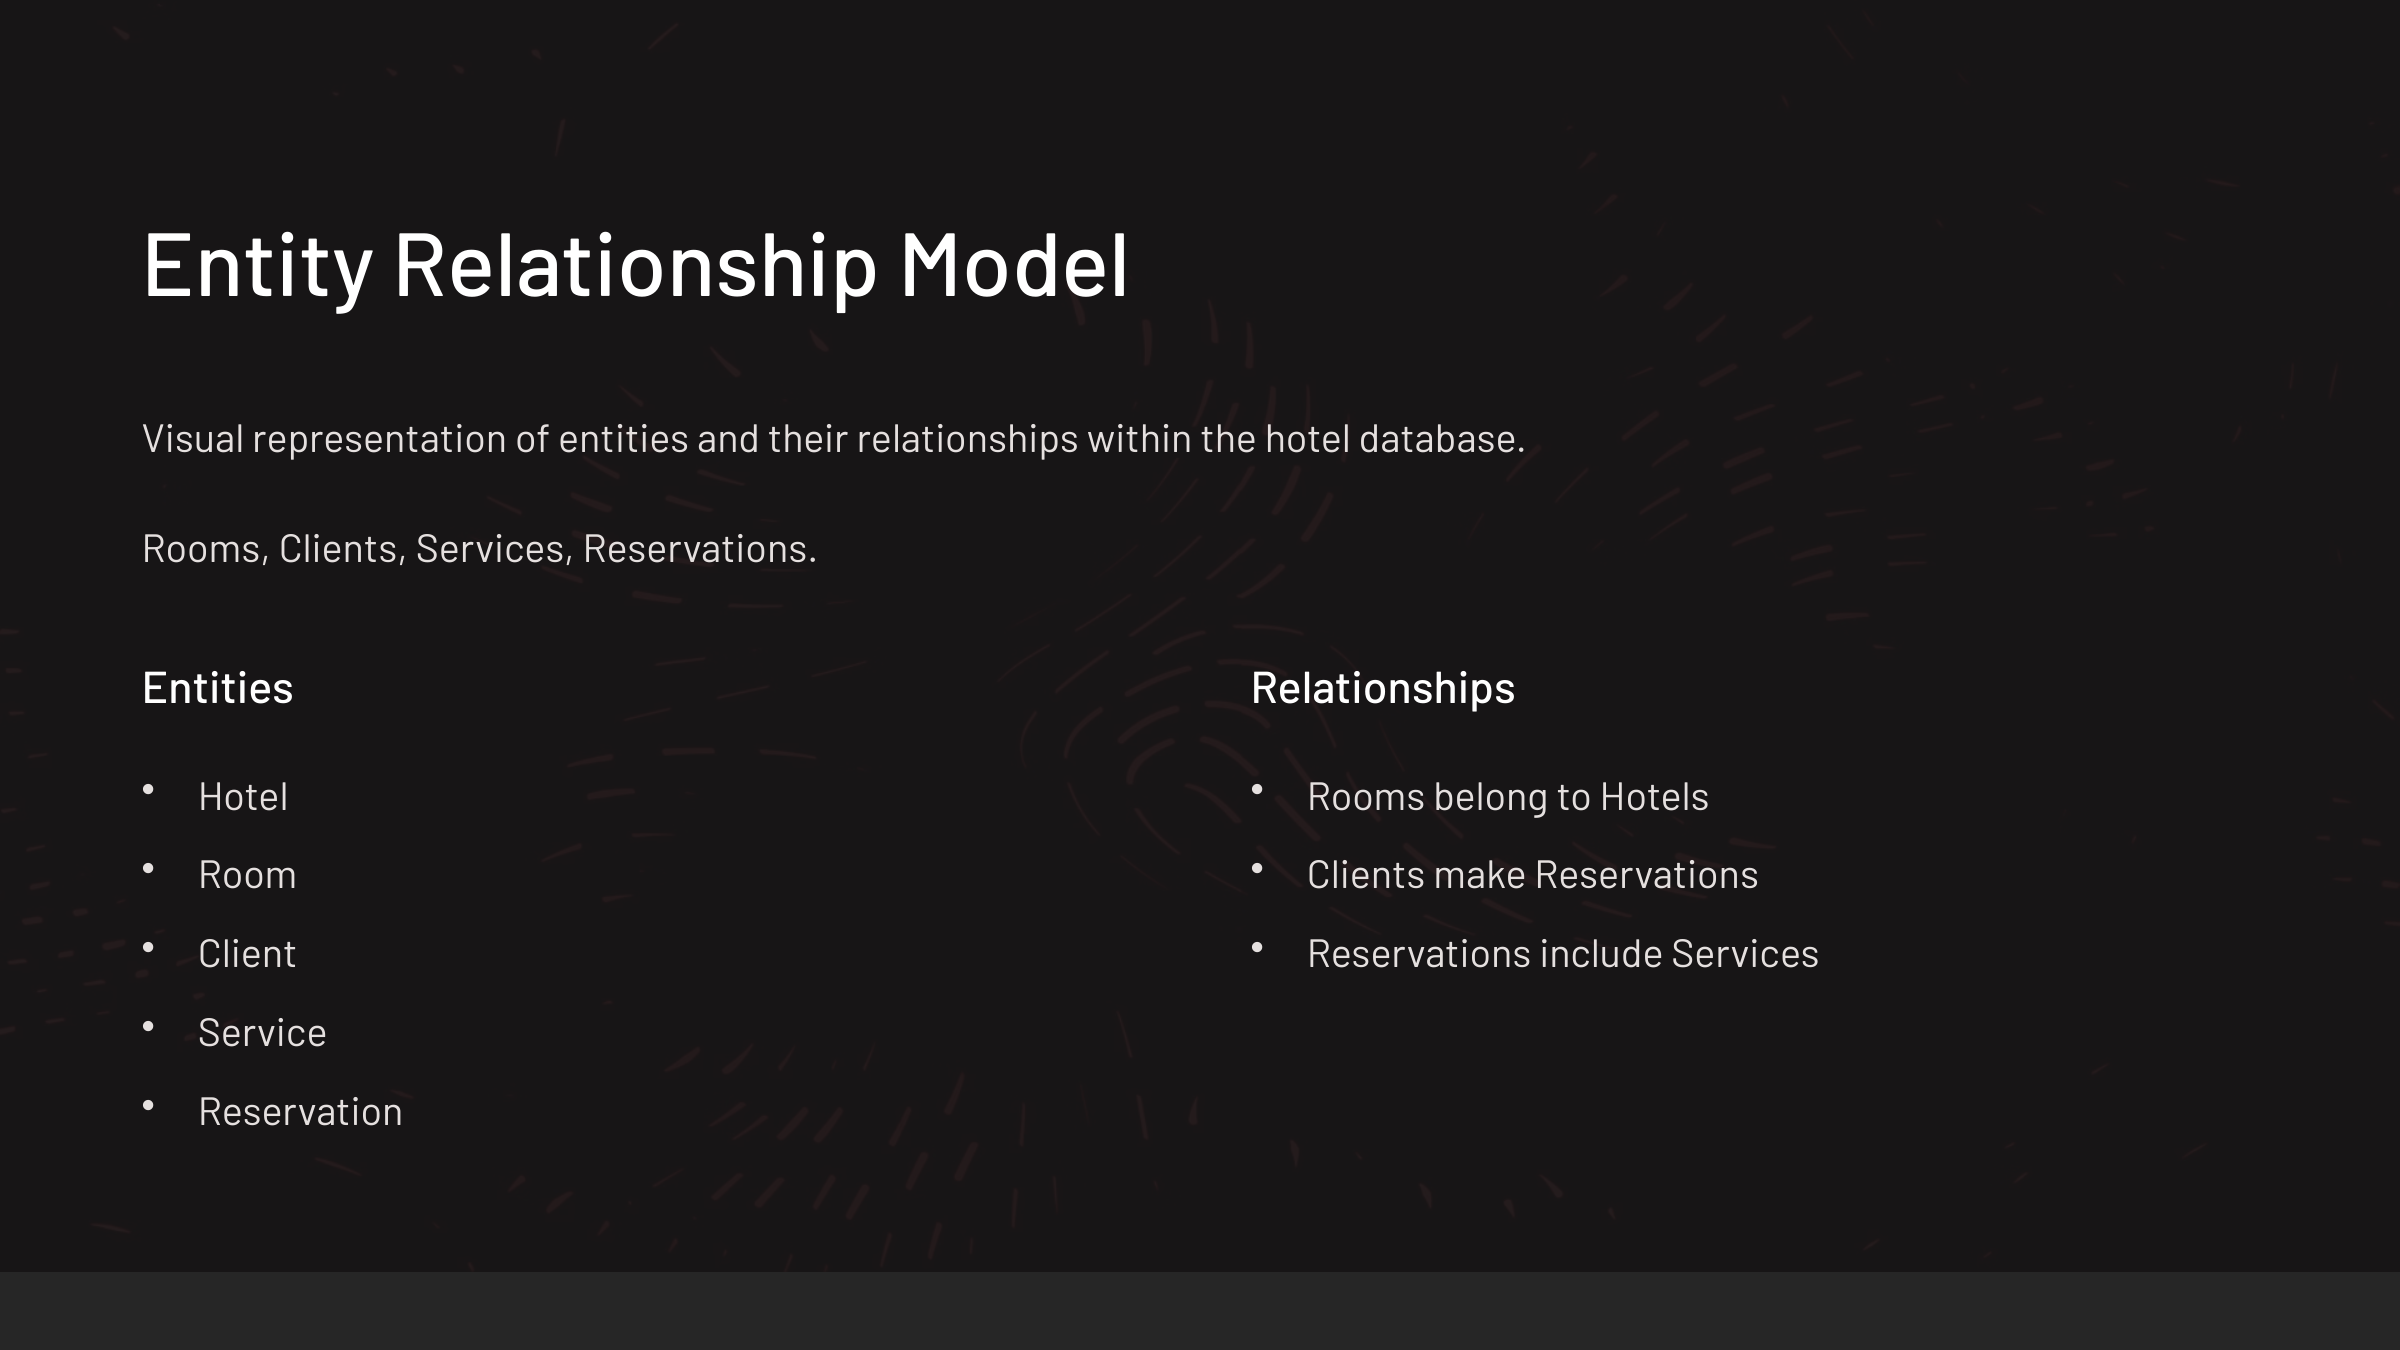

Entity Relationship Model
Visual representation of entities and their relationships within the hotel database.
Rooms, Clients, Services, Reservations.
Entities
Relationships
Hotel
Rooms belong to Hotels
Room
Clients make Reservations
Client
Reservations include Services
Service
Reservation